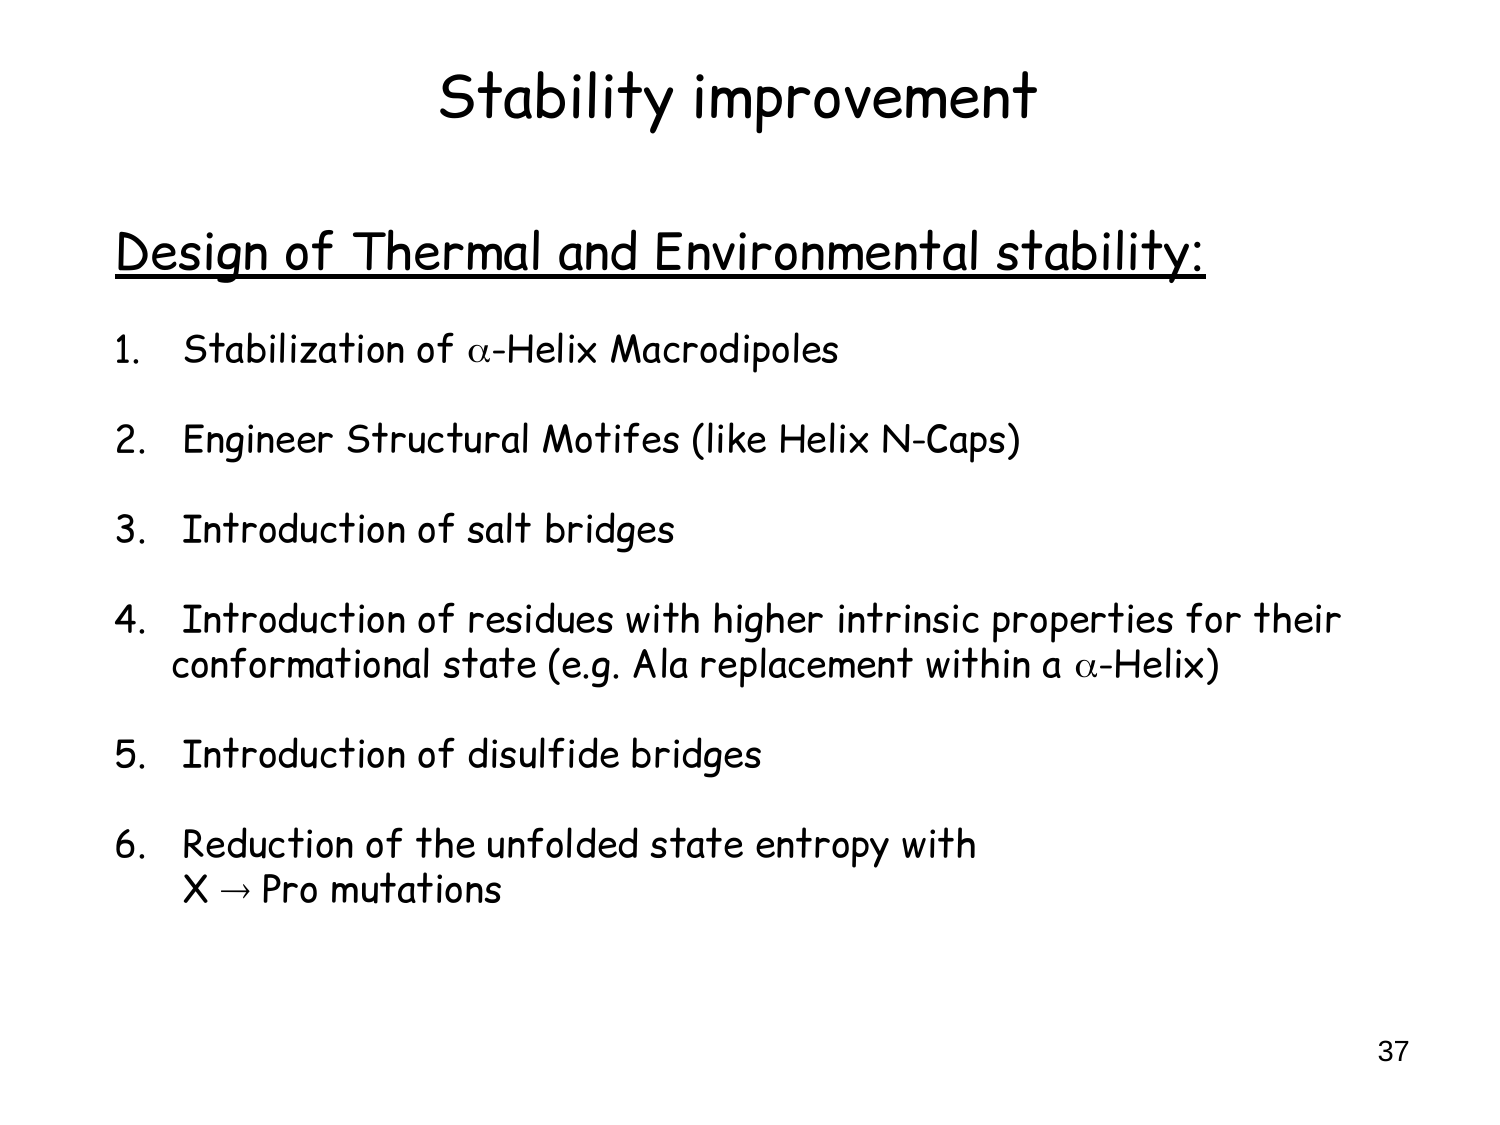

# Stability improvement
Design of Thermal and Environmental stability:

 Stabilization of α-Helix Macrodipoles

 Engineer Structural Motifes (like Helix N-Caps)

 Introduction of salt bridges

 Introduction of residues with higher intrinsic properties for their conformational state (e.g. Ala replacement within a α-Helix)

 Introduction of disulfide bridges

 Reduction of the unfolded state entropy with
      X → Pro mutations

37